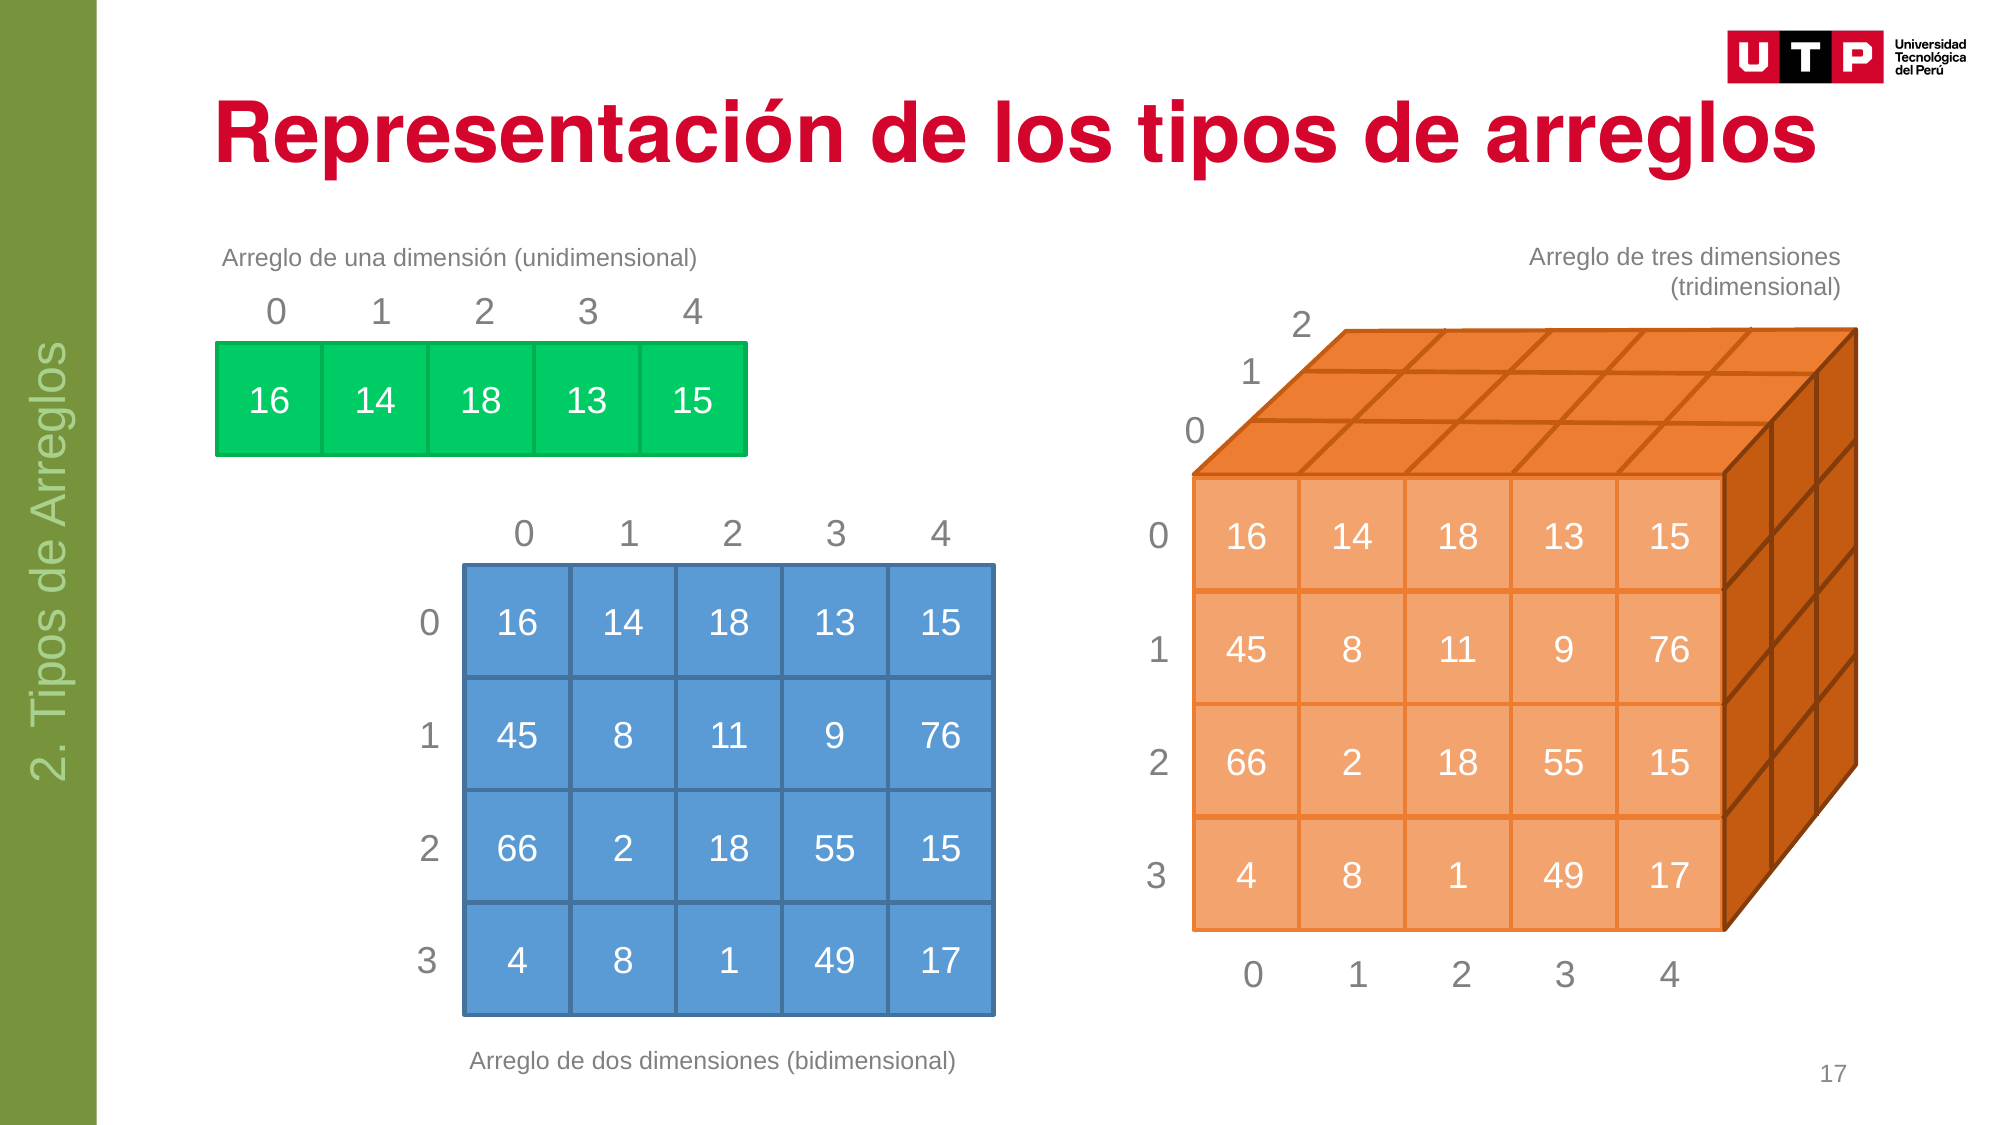

2. Tipos de Arreglos
# Representación de los tipos de arreglos
Arreglo de tres dimensiones (tridimensional)
2

16
14
18
13
15

45
8
11
9
76
66
2
18
55
15
4
8
1
49
17
1
0
0
1
2
3
2
3
4
0
1
Arreglo de una dimensión (unidimensional)
2
3
4
0
1
16
14
18
13
15
2
3
4
0
1
16
14
18
13
15
45
8
11
9
76
66
2
18
55
15
4
8
1
49
17
0
1
2
3
Arreglo de dos dimensiones (bidimensional)
17